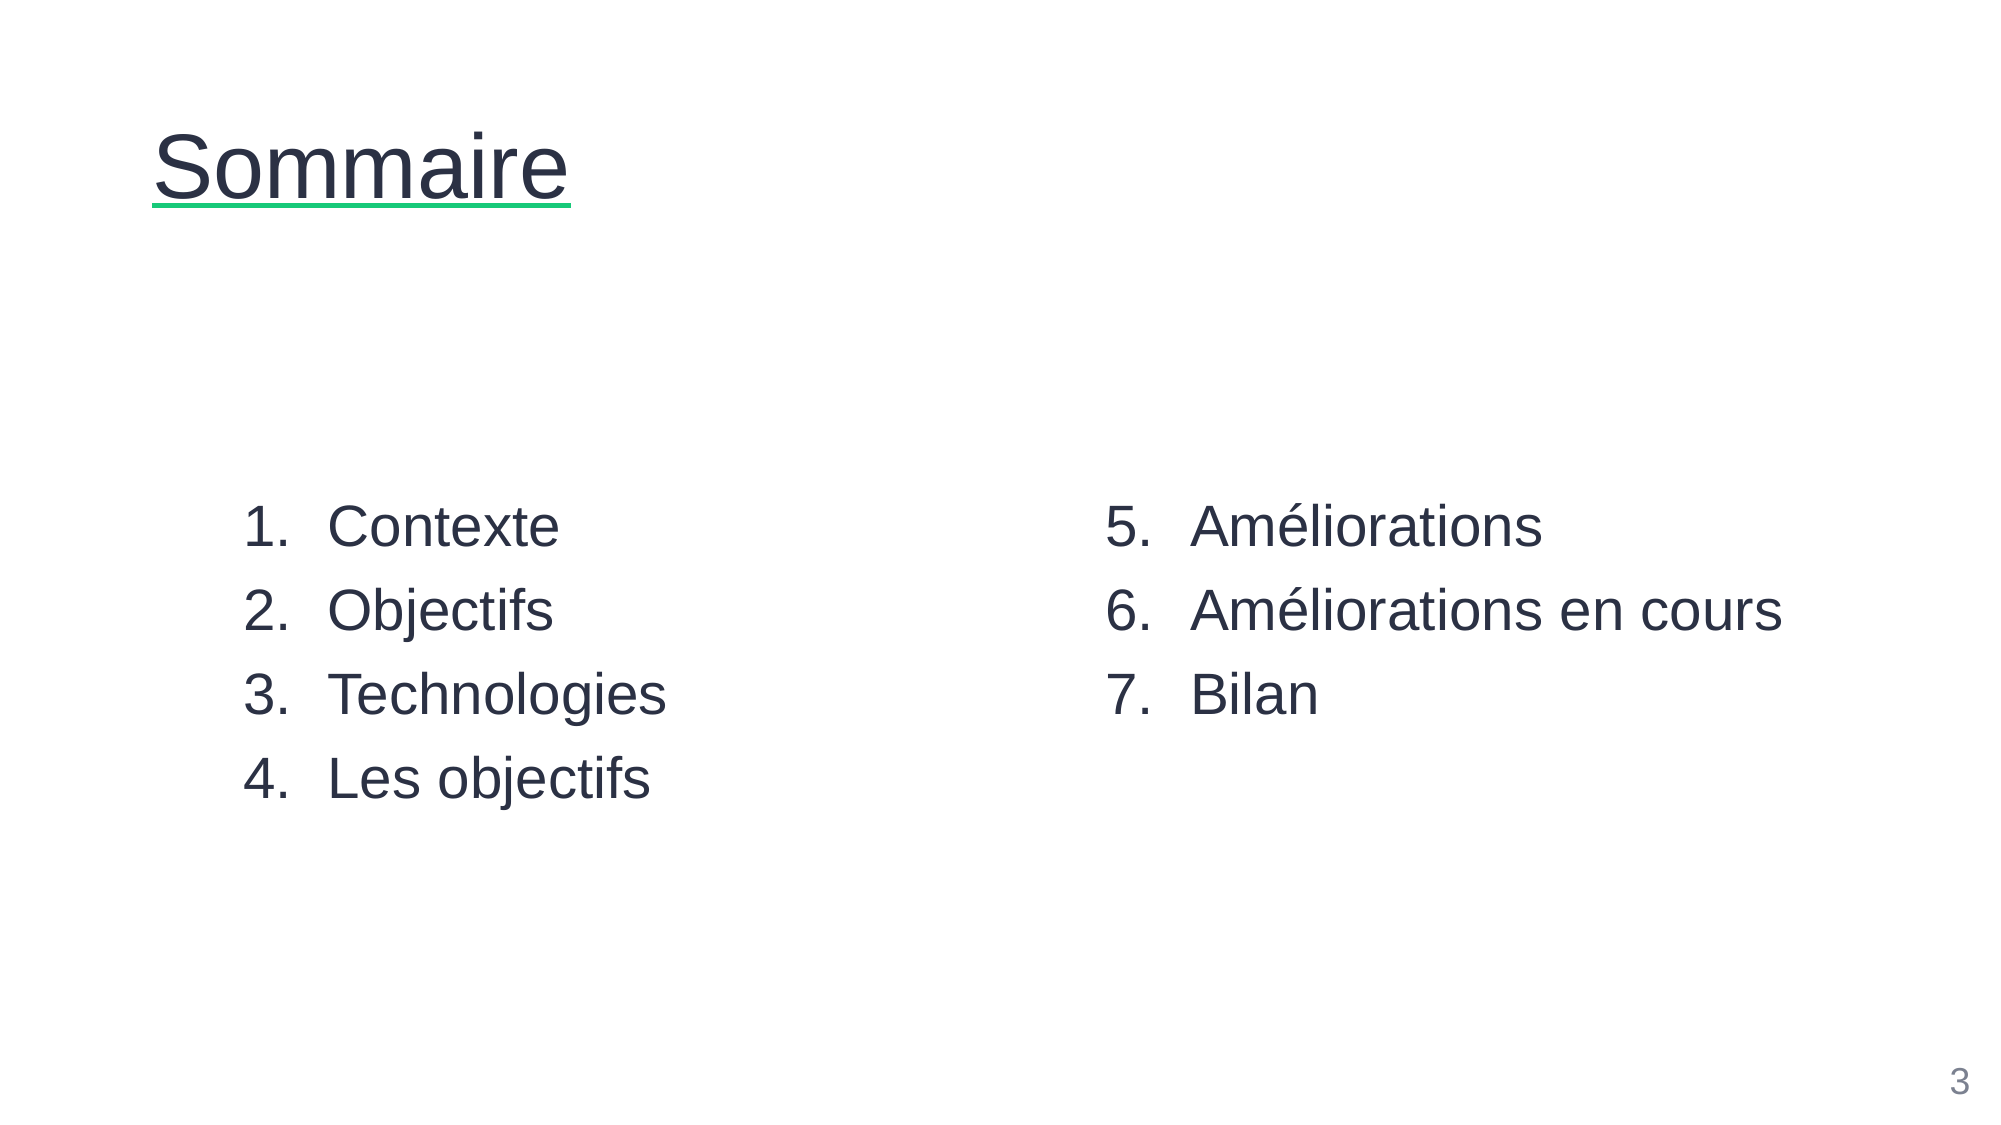

# Sommaire
Contexte
Objectifs
Technologies
Les objectifs
Améliorations
Améliorations en cours
Bilan

3